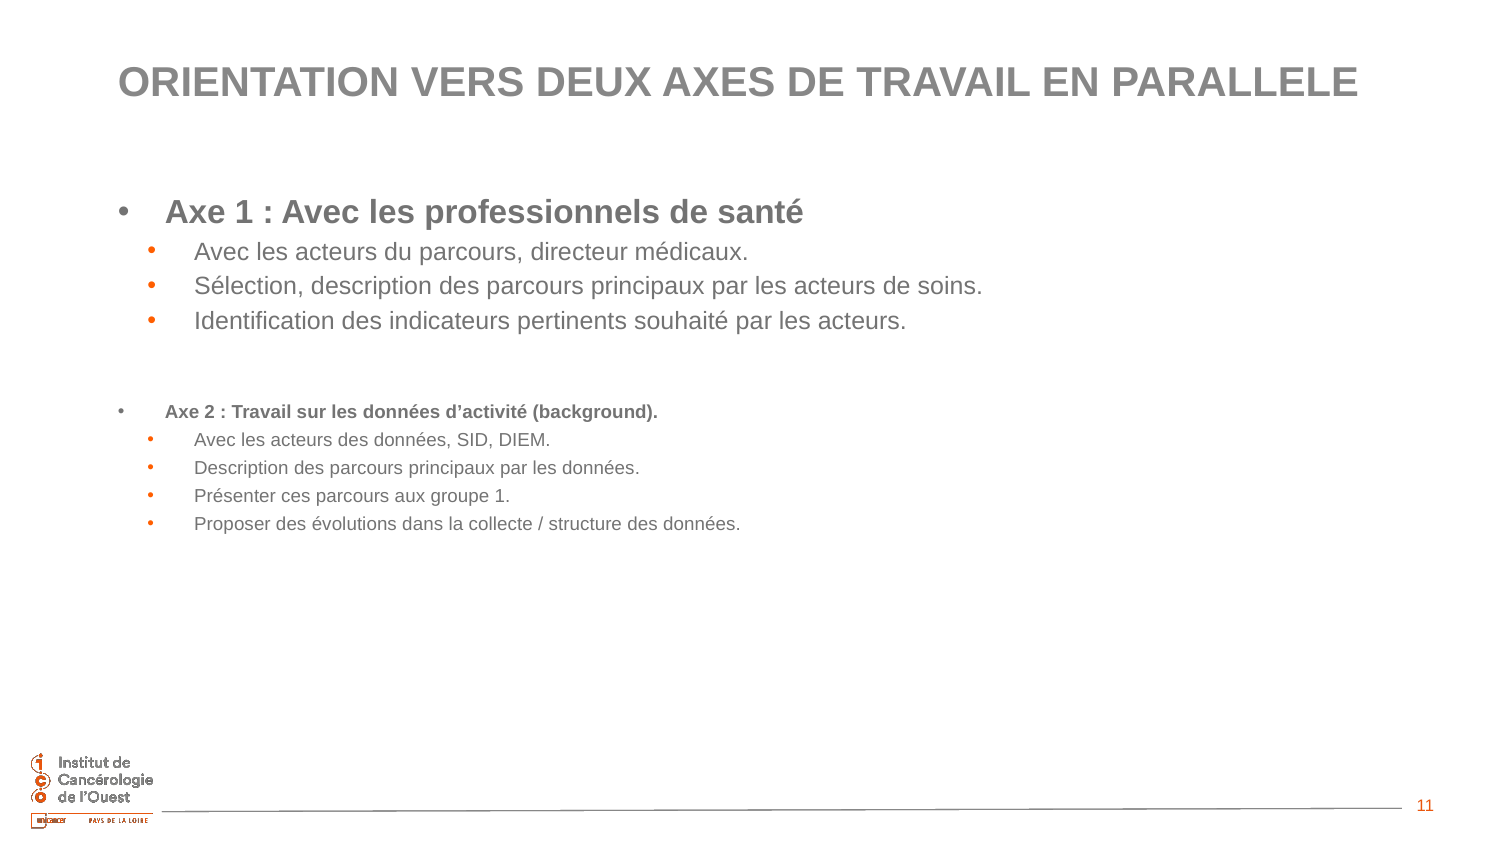

# ORIENTATION VERS DEUX AXES DE TRAVAIL EN PARALLELE
Axe 1 : Avec les professionnels de santé
Avec les acteurs du parcours, directeur médicaux.
Sélection, description des parcours principaux par les acteurs de soins.
Identification des indicateurs pertinents souhaité par les acteurs.

Axe 2 : Travail sur les données d’activité (background).
Avec les acteurs des données, SID, DIEM.
Description des parcours principaux par les données.
Présenter ces parcours aux groupe 1.
Proposer des évolutions dans la collecte / structure des données.